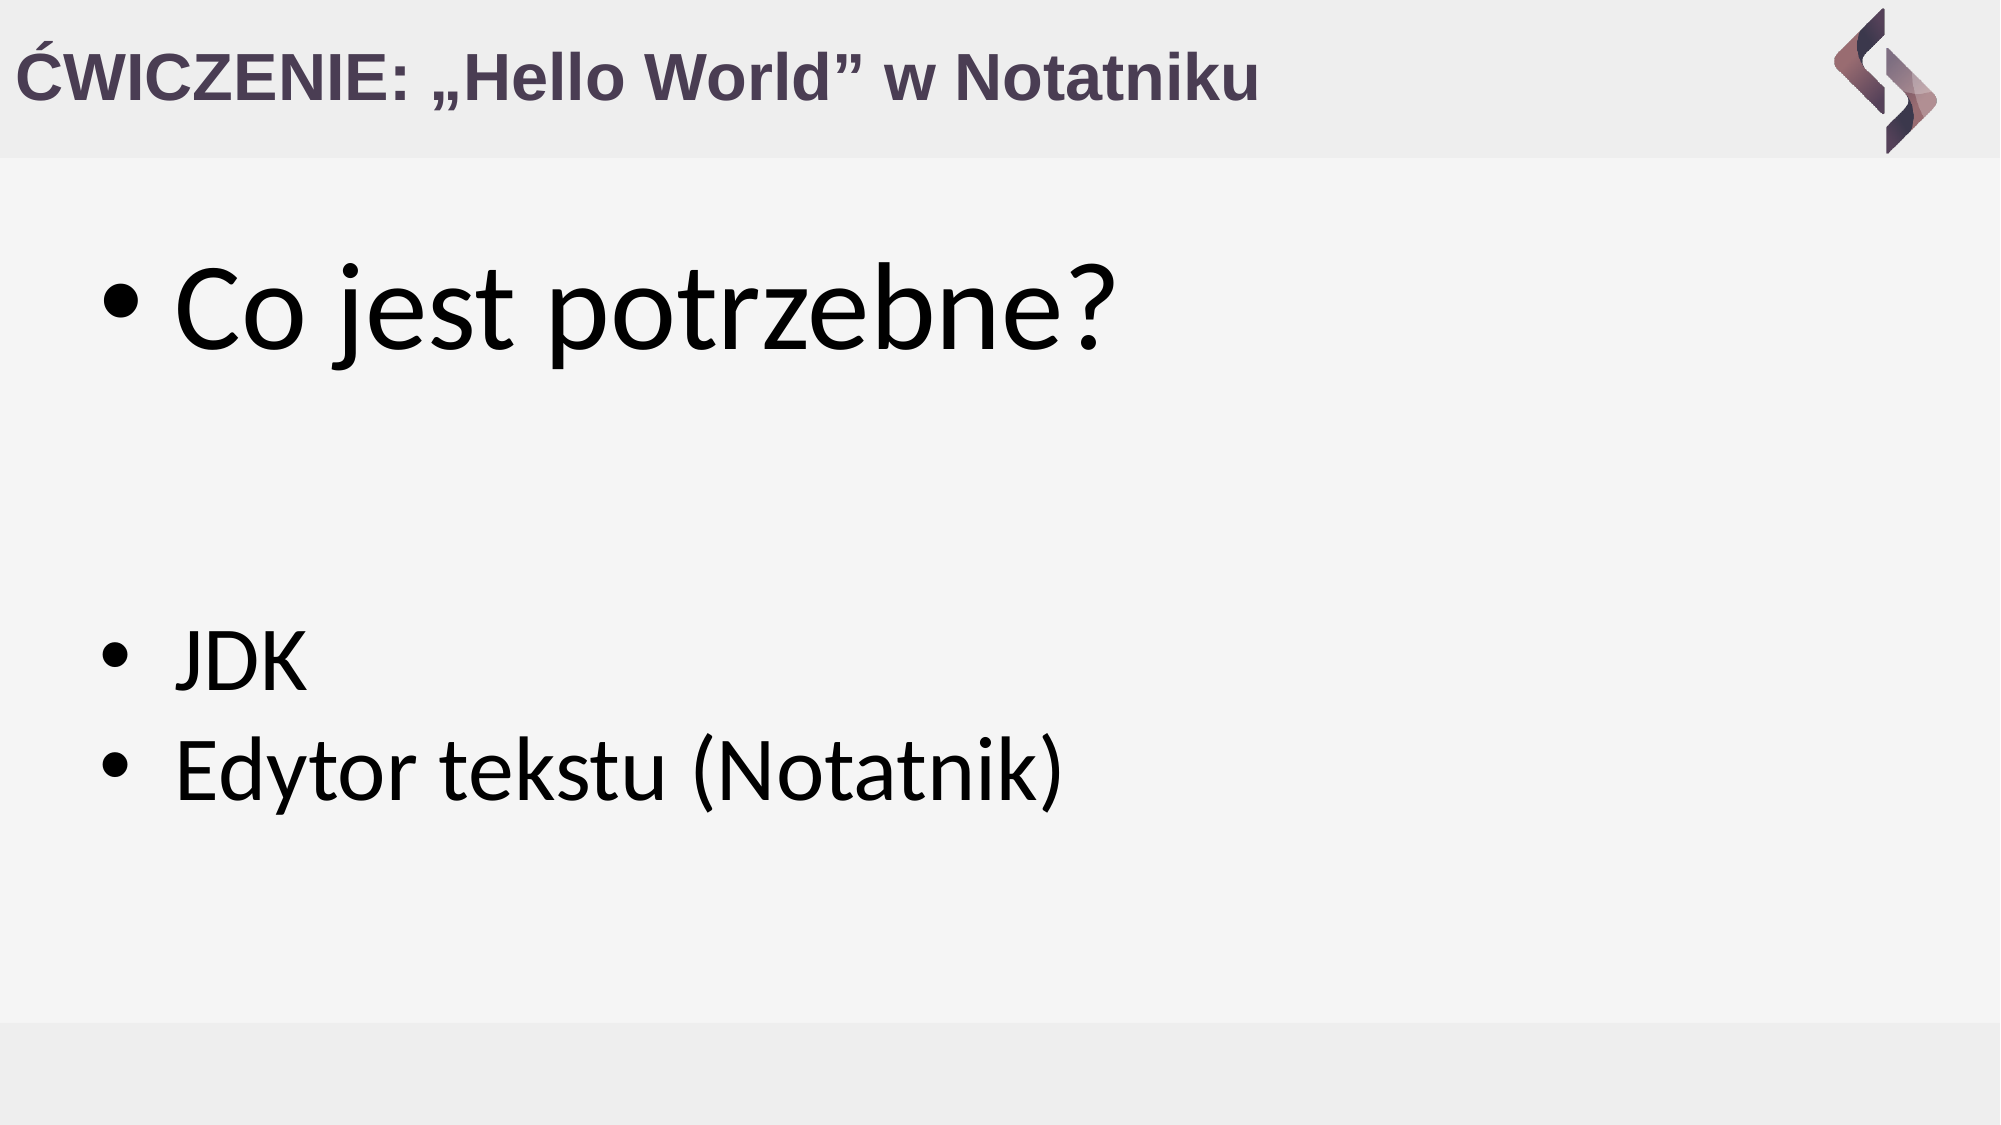

# ĆWICZENIE: „Hello World” w Notatniku
Co jest potrzebne?
JDK
Edytor tekstu (Notatnik)